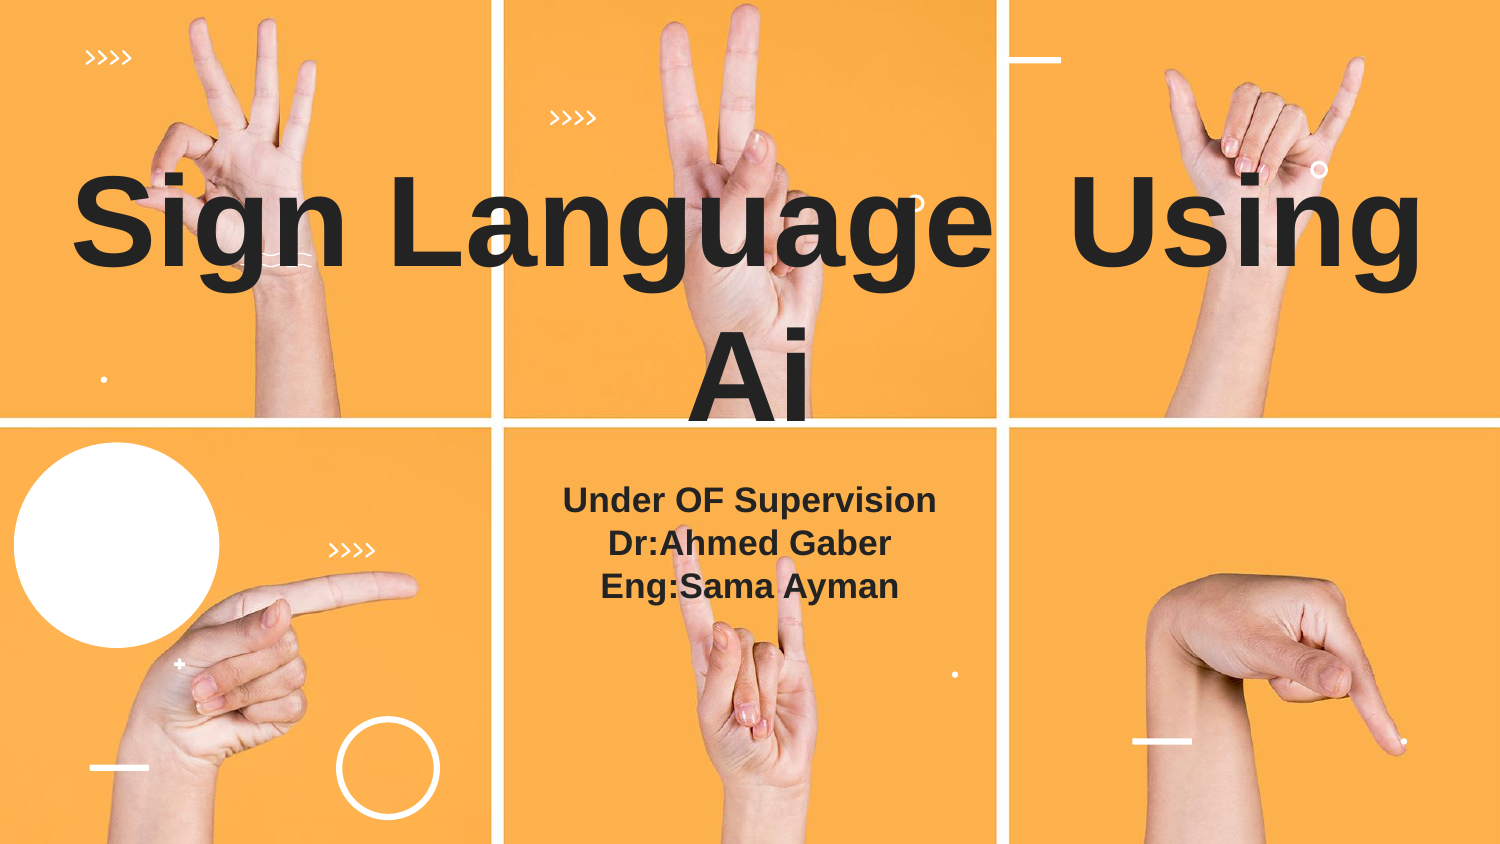

# Sign Language  Using Ai

Under OF Supervision
Dr:Ahmed Gaber
Eng:Sama Ayman